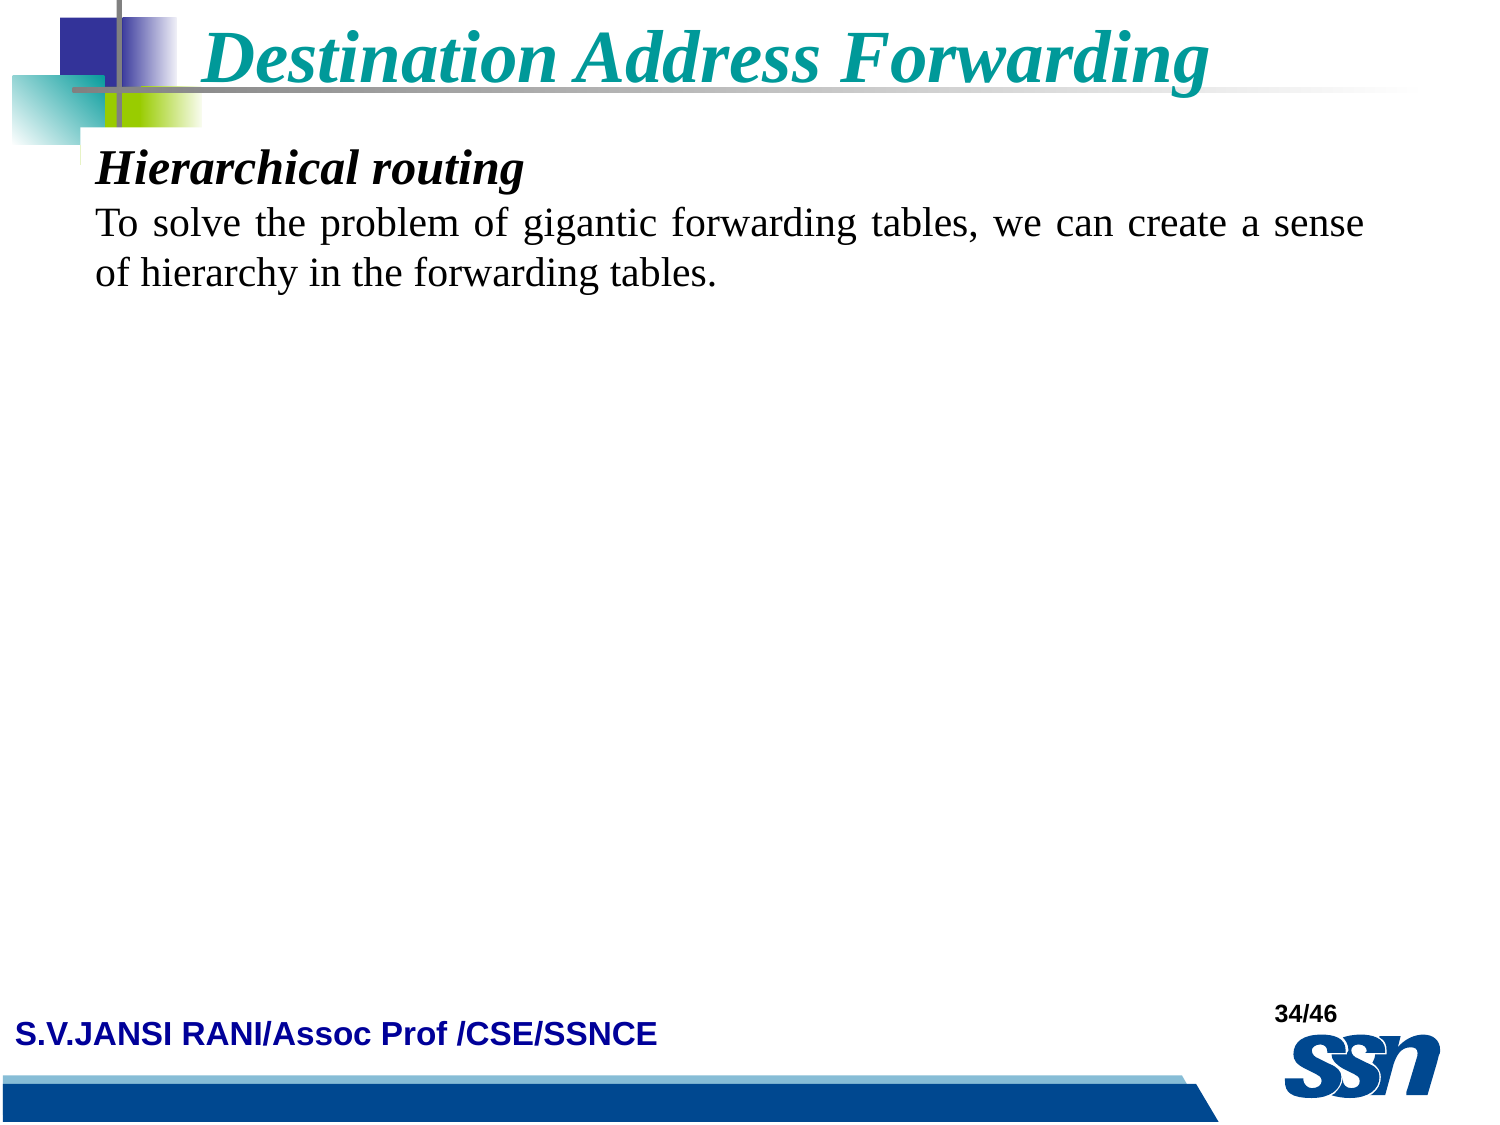

Destination Address Forwarding

Hierarchical routing
To solve the problem of gigantic forwarding tables, we can create a sense of hierarchy in the forwarding tables.